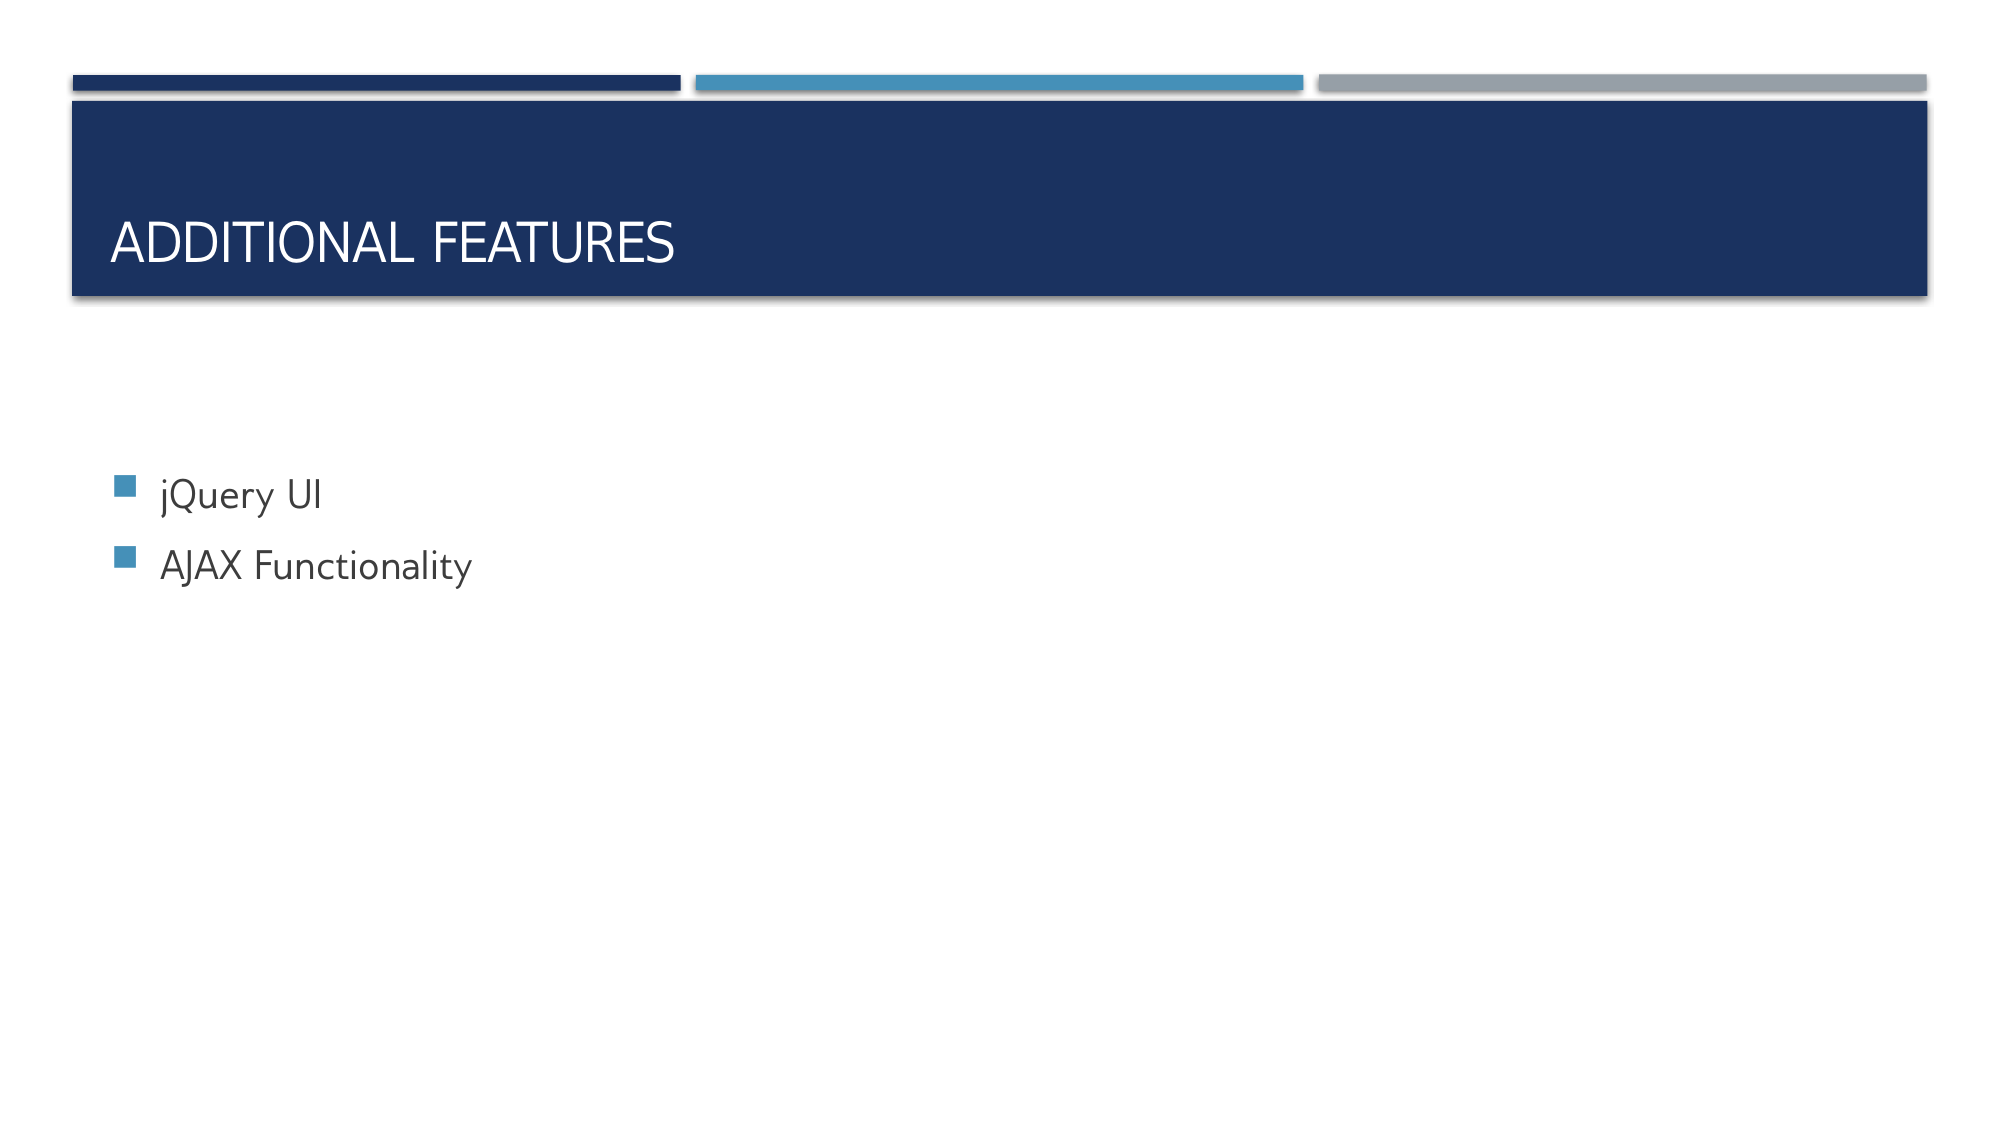

# Additional features
jQuery UI
AJAX Functionality